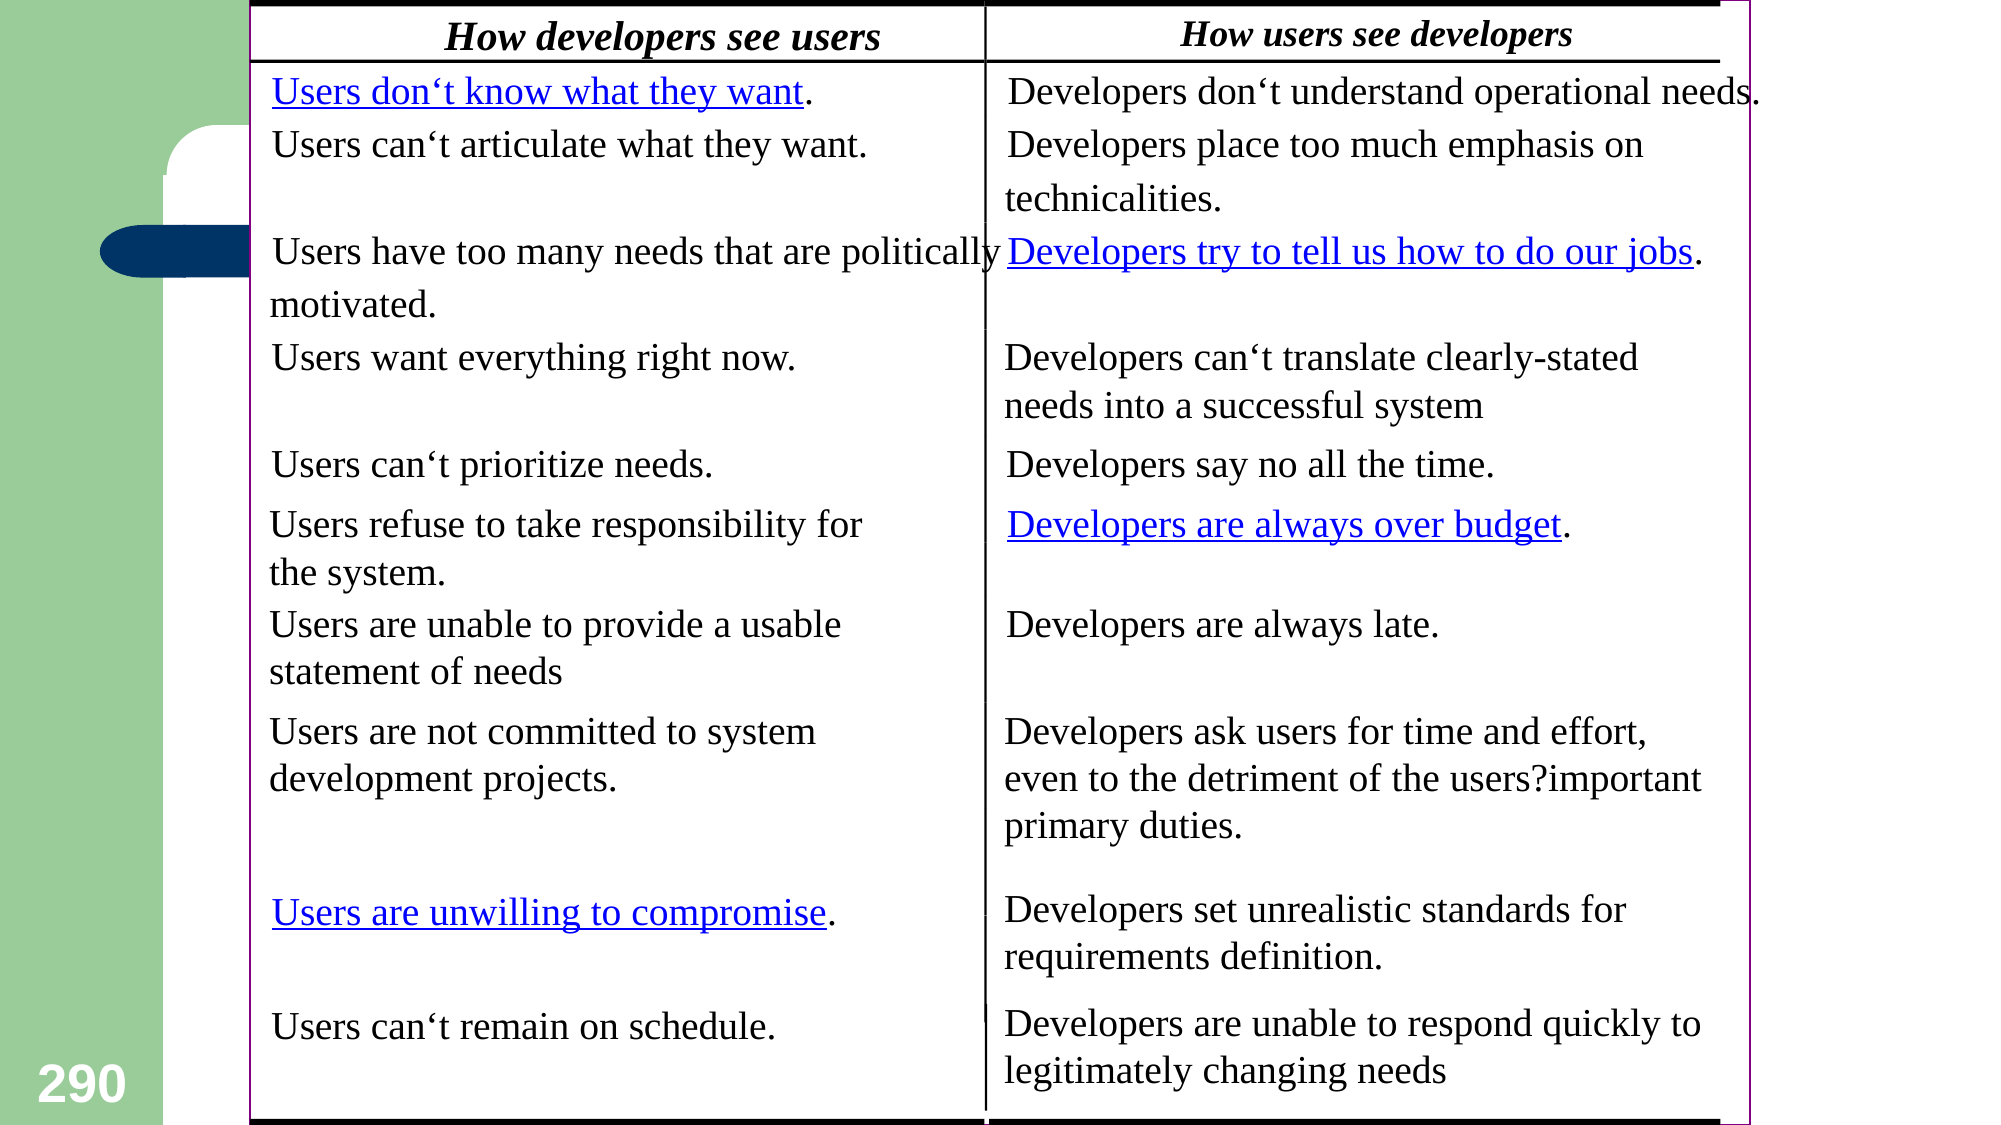

How developers see users
How users see developers

Users don‘t know what they want.

Users can‘t articulate what they want.
Developers place too much emphasis on
technicalities.

Users have too many needs that are politically
Developers try to tell us how to do our jobs.
motivated.

Users want everything right now.
Developers can‘t translate clearly-stated needs into a successful system

Users can‘t prioritize needs.
Developers say no all the time.
Users refuse to take responsibility for the system.
Developers are always over budget.

Users are unable to provide a usable statement of needs
Developers are always late.

Users are not committed to system development projects.
Developers ask users for time and effort, even to the detriment of the users?important primary duties.

Developers set unrealistic standards for requirements definition.
Users are unwilling to compromise.

Developers are unable to respond quickly to legitimately changing needs
Users can‘t remain on schedule.

Developers don‘t understand operational needs.
290